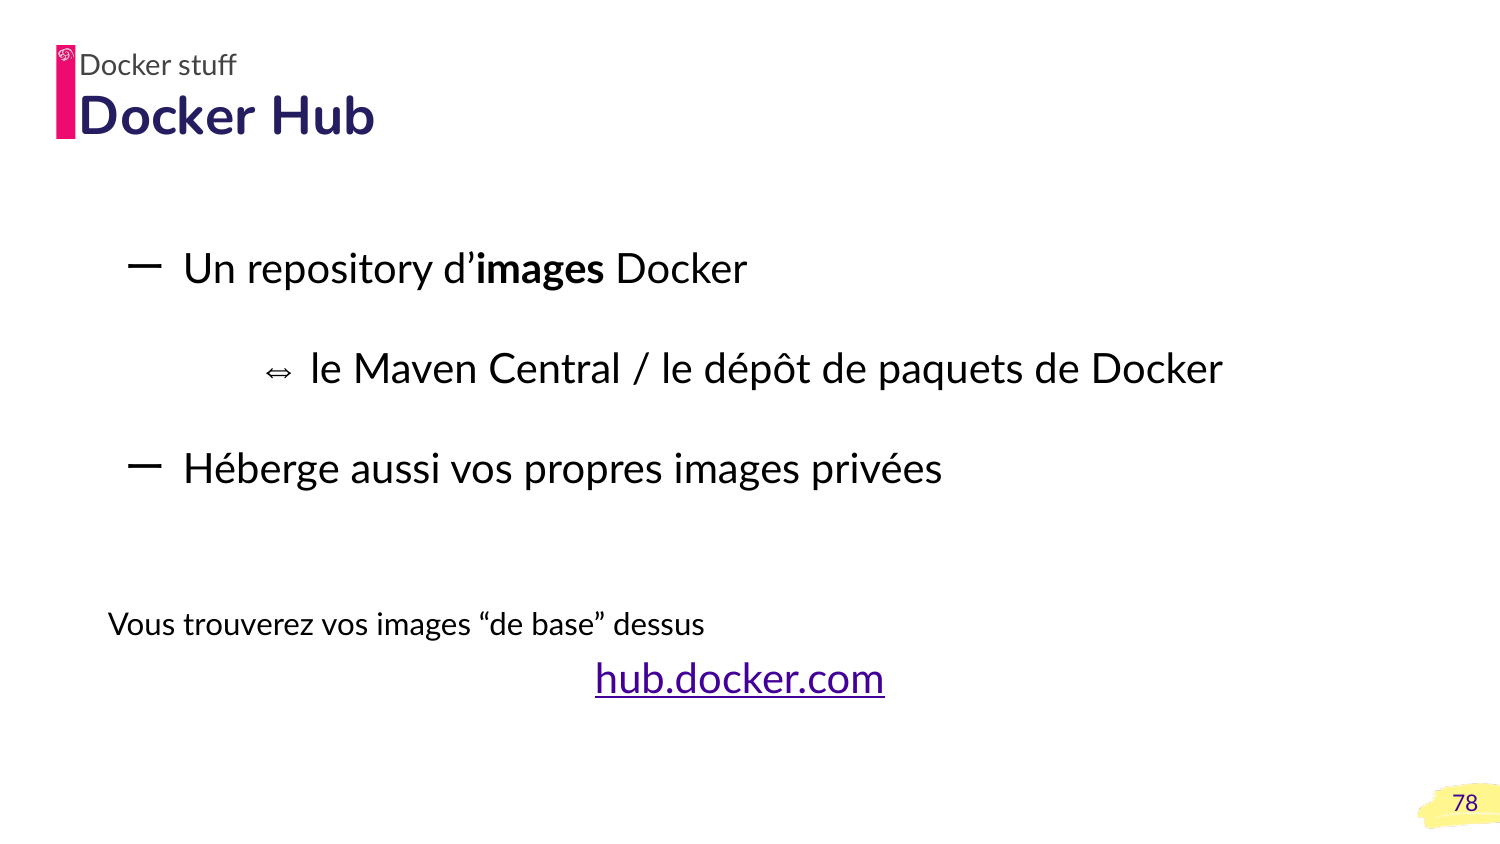

Docker stuff
# Docker Hub
Un repository d’images Docker
⇔ le Maven Central / le dépôt de paquets de Docker
Héberge aussi vos propres images privées

Vous trouverez vos images “de base” dessus
hub.docker.com
78